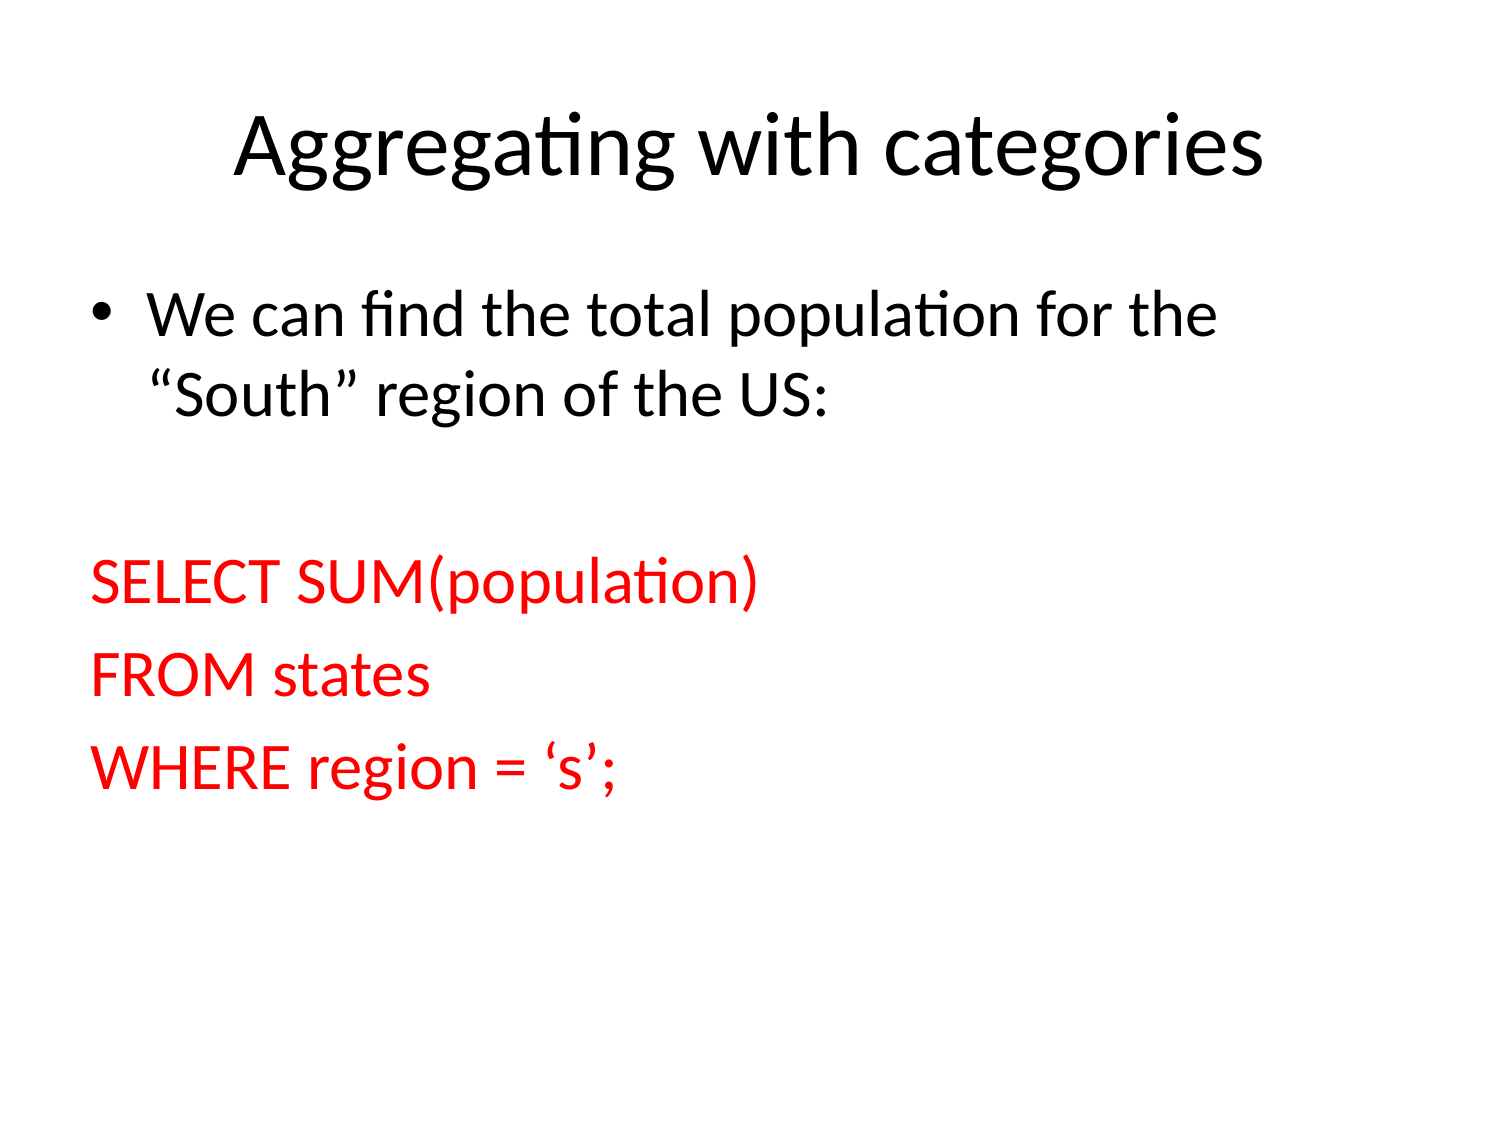

# Aggregating with categories
We can find the total population for the “South” region of the US:

SELECT SUM(population)
FROM states
WHERE region = ‘s’;